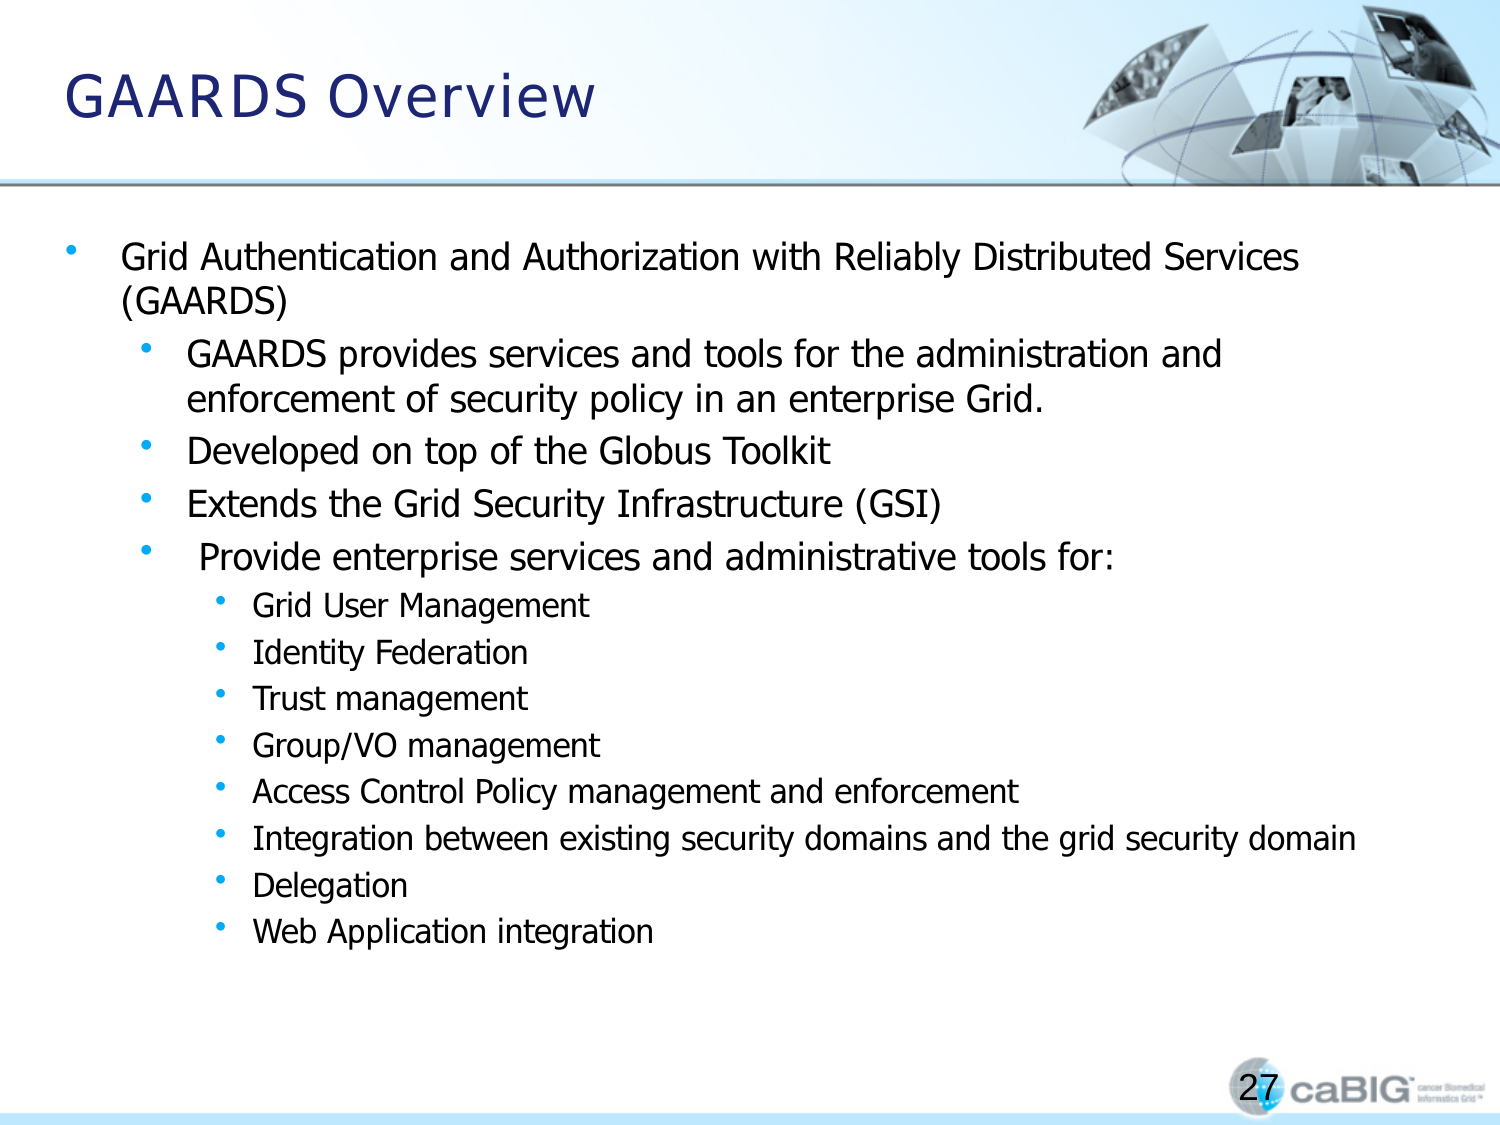

# GAARDS Overview
Grid Authentication and Authorization with Reliably Distributed Services (GAARDS)
GAARDS provides services and tools for the administration and enforcement of security policy in an enterprise Grid.
Developed on top of the Globus Toolkit
Extends the Grid Security Infrastructure (GSI)
 Provide enterprise services and administrative tools for:
Grid User Management
Identity Federation
Trust management
Group/VO management
Access Control Policy management and enforcement
Integration between existing security domains and the grid security domain
Delegation
Web Application integration